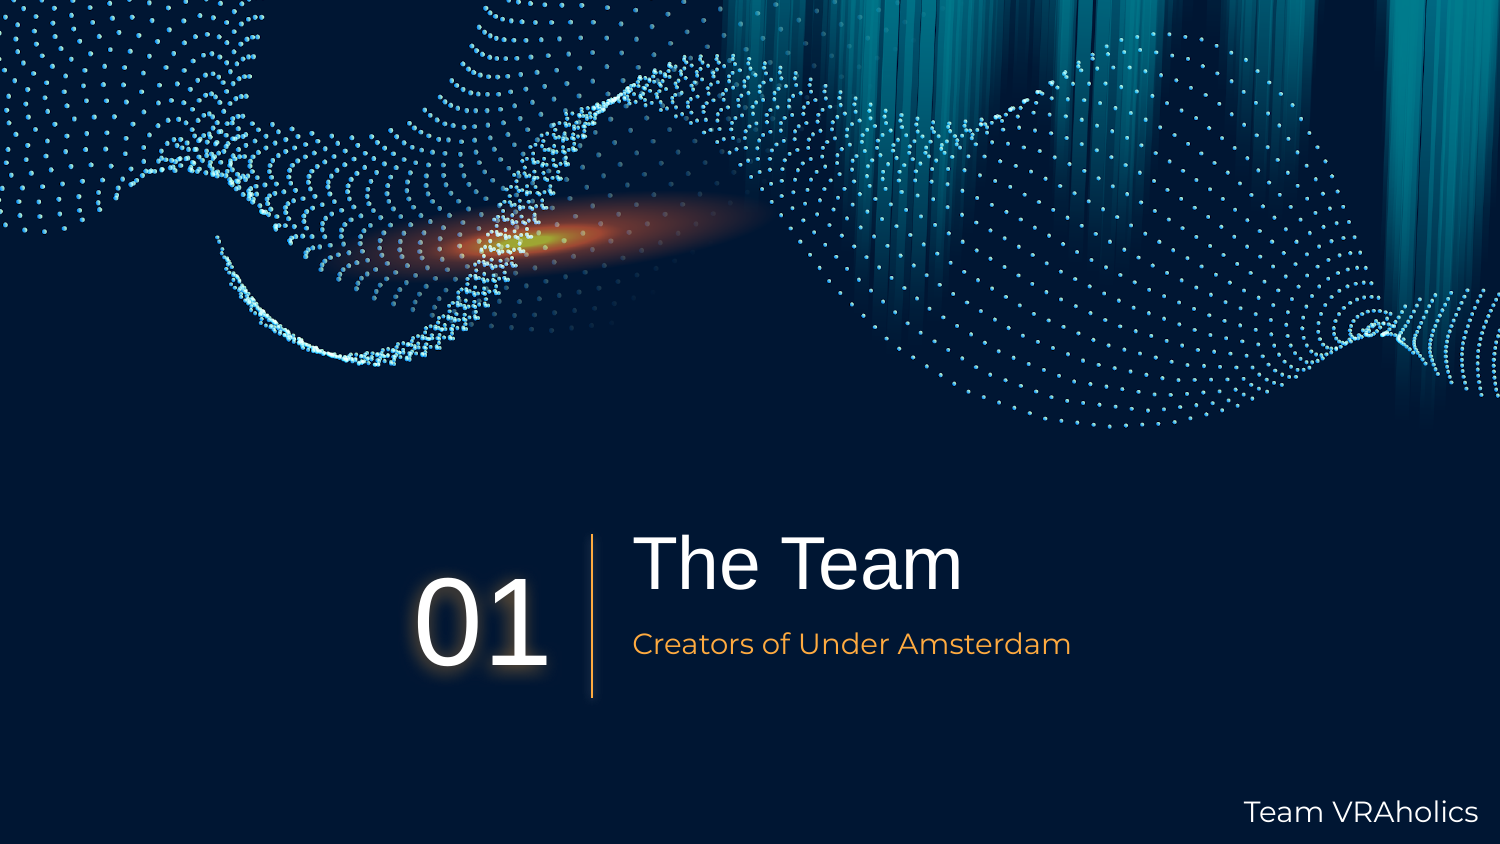

# The Team
01
Creators of Under Amsterdam
Team VRAholics